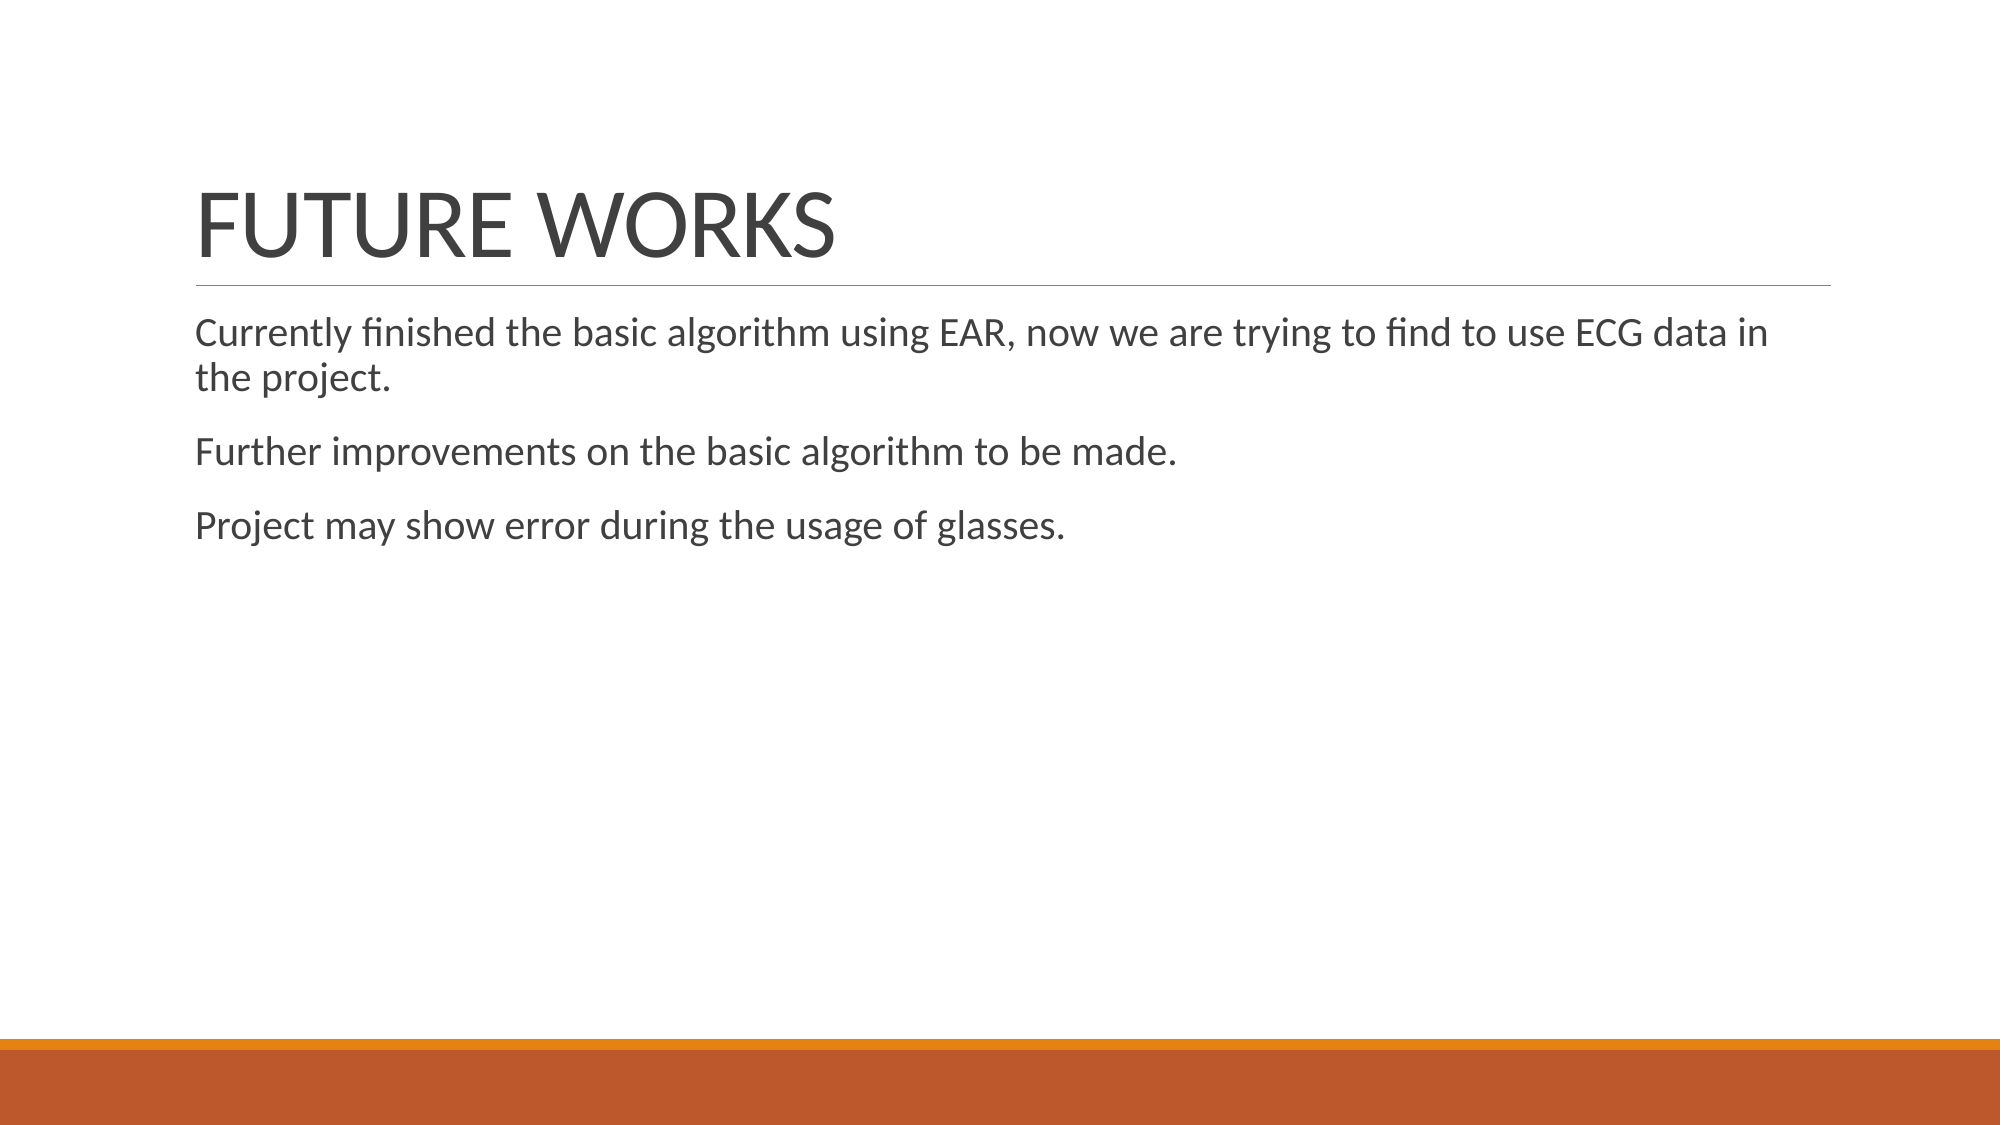

# Future Works
Currently finished the basic algorithm using EAR, now we are trying to find to use ECG data in the project.
Further improvements on the basic algorithm to be made.
Project may show error during the usage of glasses.